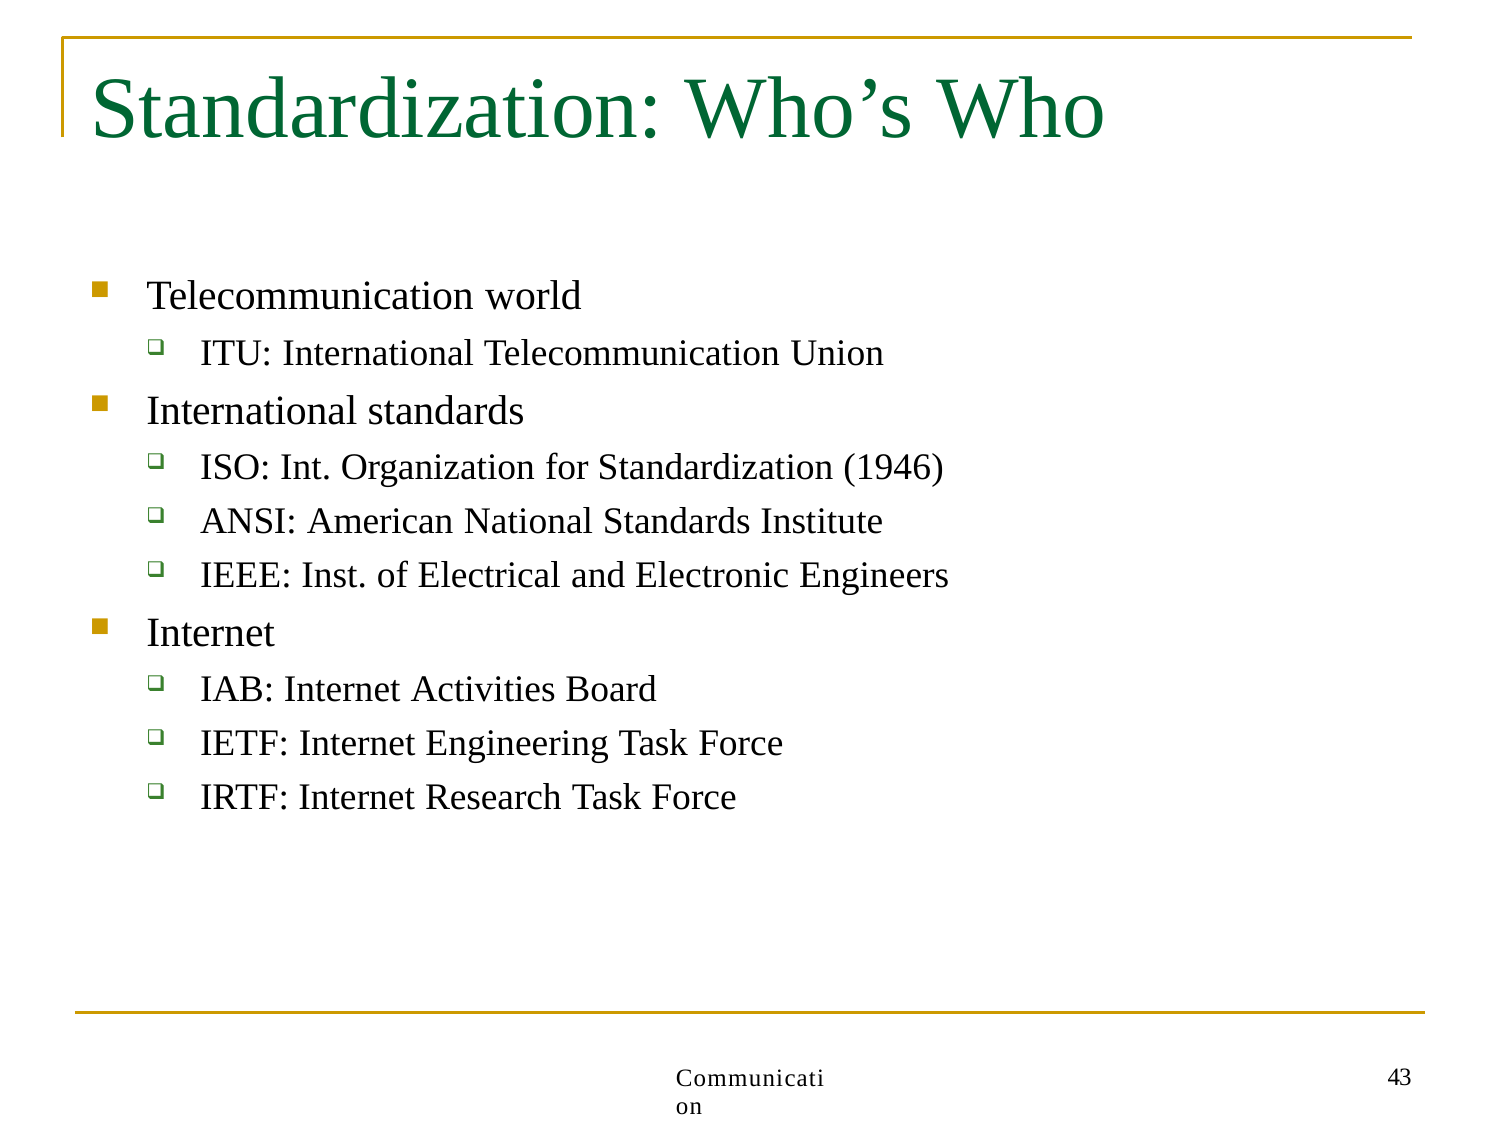

# Standardization: Who’s Who
Telecommunication world
ITU: International Telecommunication Union
International standards
ISO: Int. Organization for Standardization (1946)
ANSI: American National Standards Institute
IEEE: Inst. of Electrical and Electronic Engineers
Internet
IAB: Internet Activities Board
IETF: Internet Engineering Task Force
IRTF: Internet Research Task Force
43
Communication Networkss